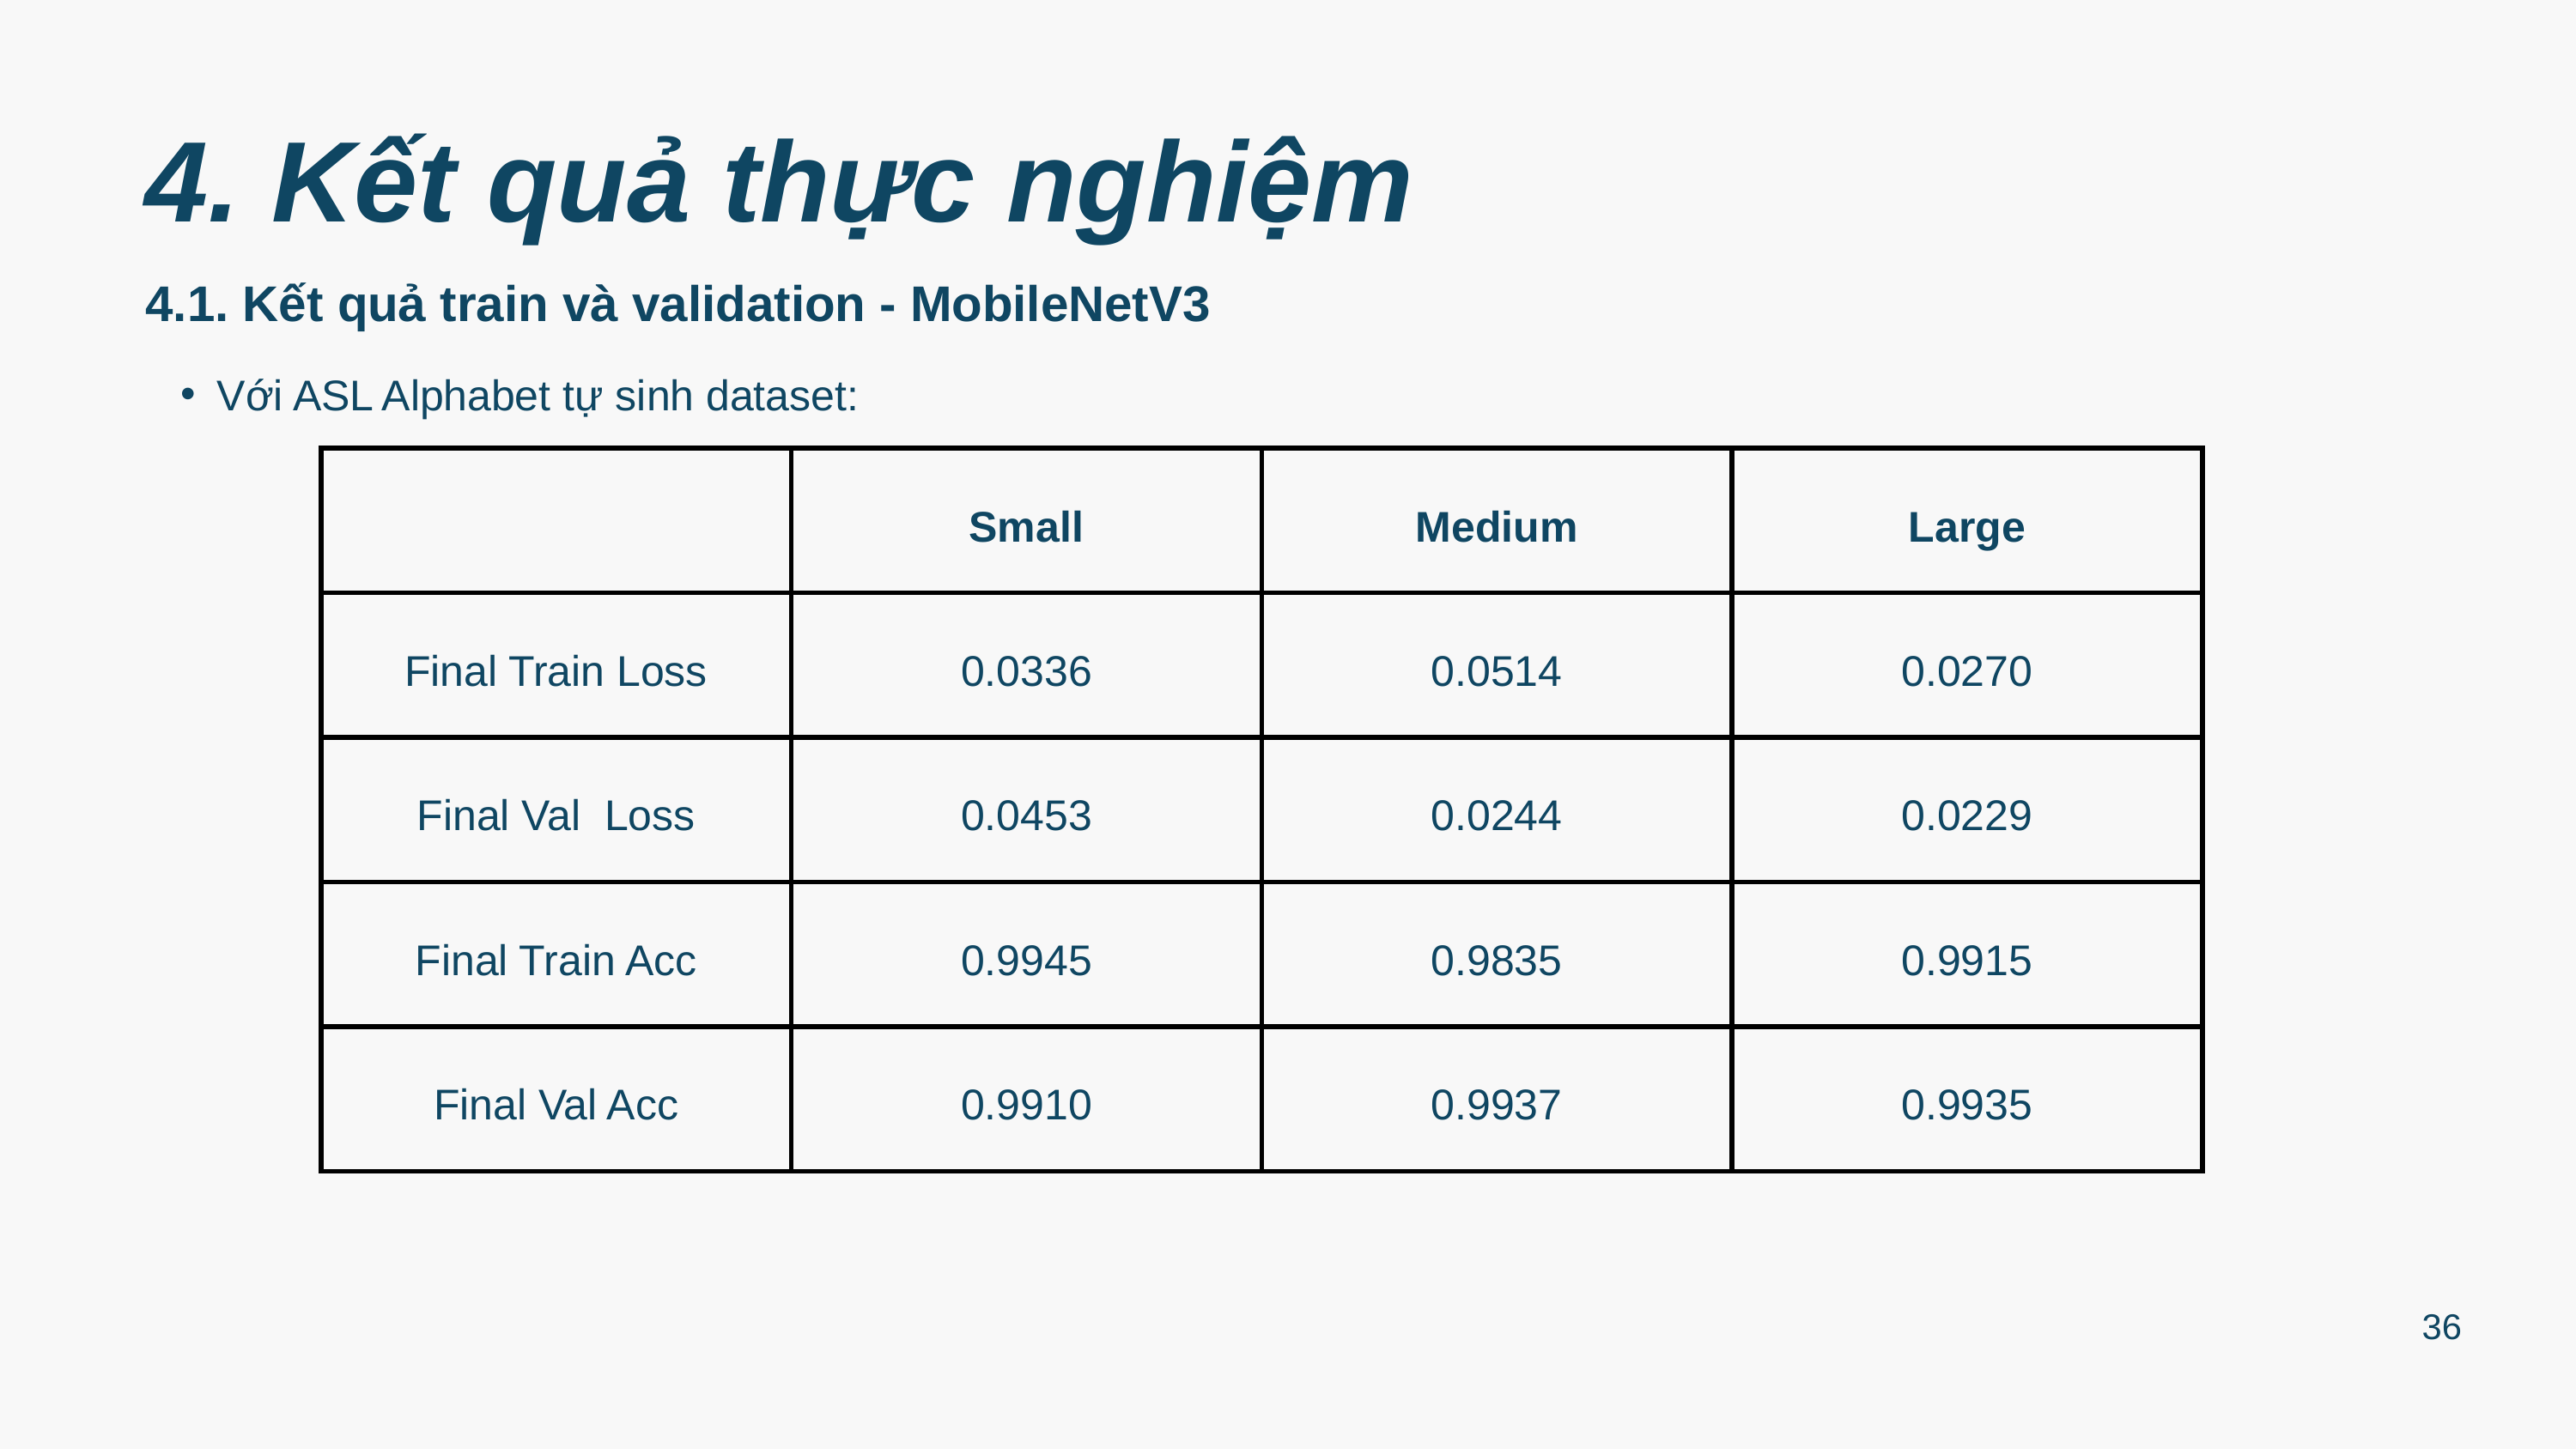

4. Kết quả thực nghiệm
4.1. Kết quả train và validation - MobileNetV3
Với ASL Alphabet tự sinh dataset:
|  | Small | Medium | Large |
| --- | --- | --- | --- |
| Final Train Loss | 0.0336 | 0.0514 | 0.0270 |
| Final Val Loss | 0.0453 | 0.0244 | 0.0229 |
| Final Train Acc | 0.9945 | 0.9835 | 0.9915 |
| Final Val Acc | 0.9910 | 0.9937 | 0.9935 |
36